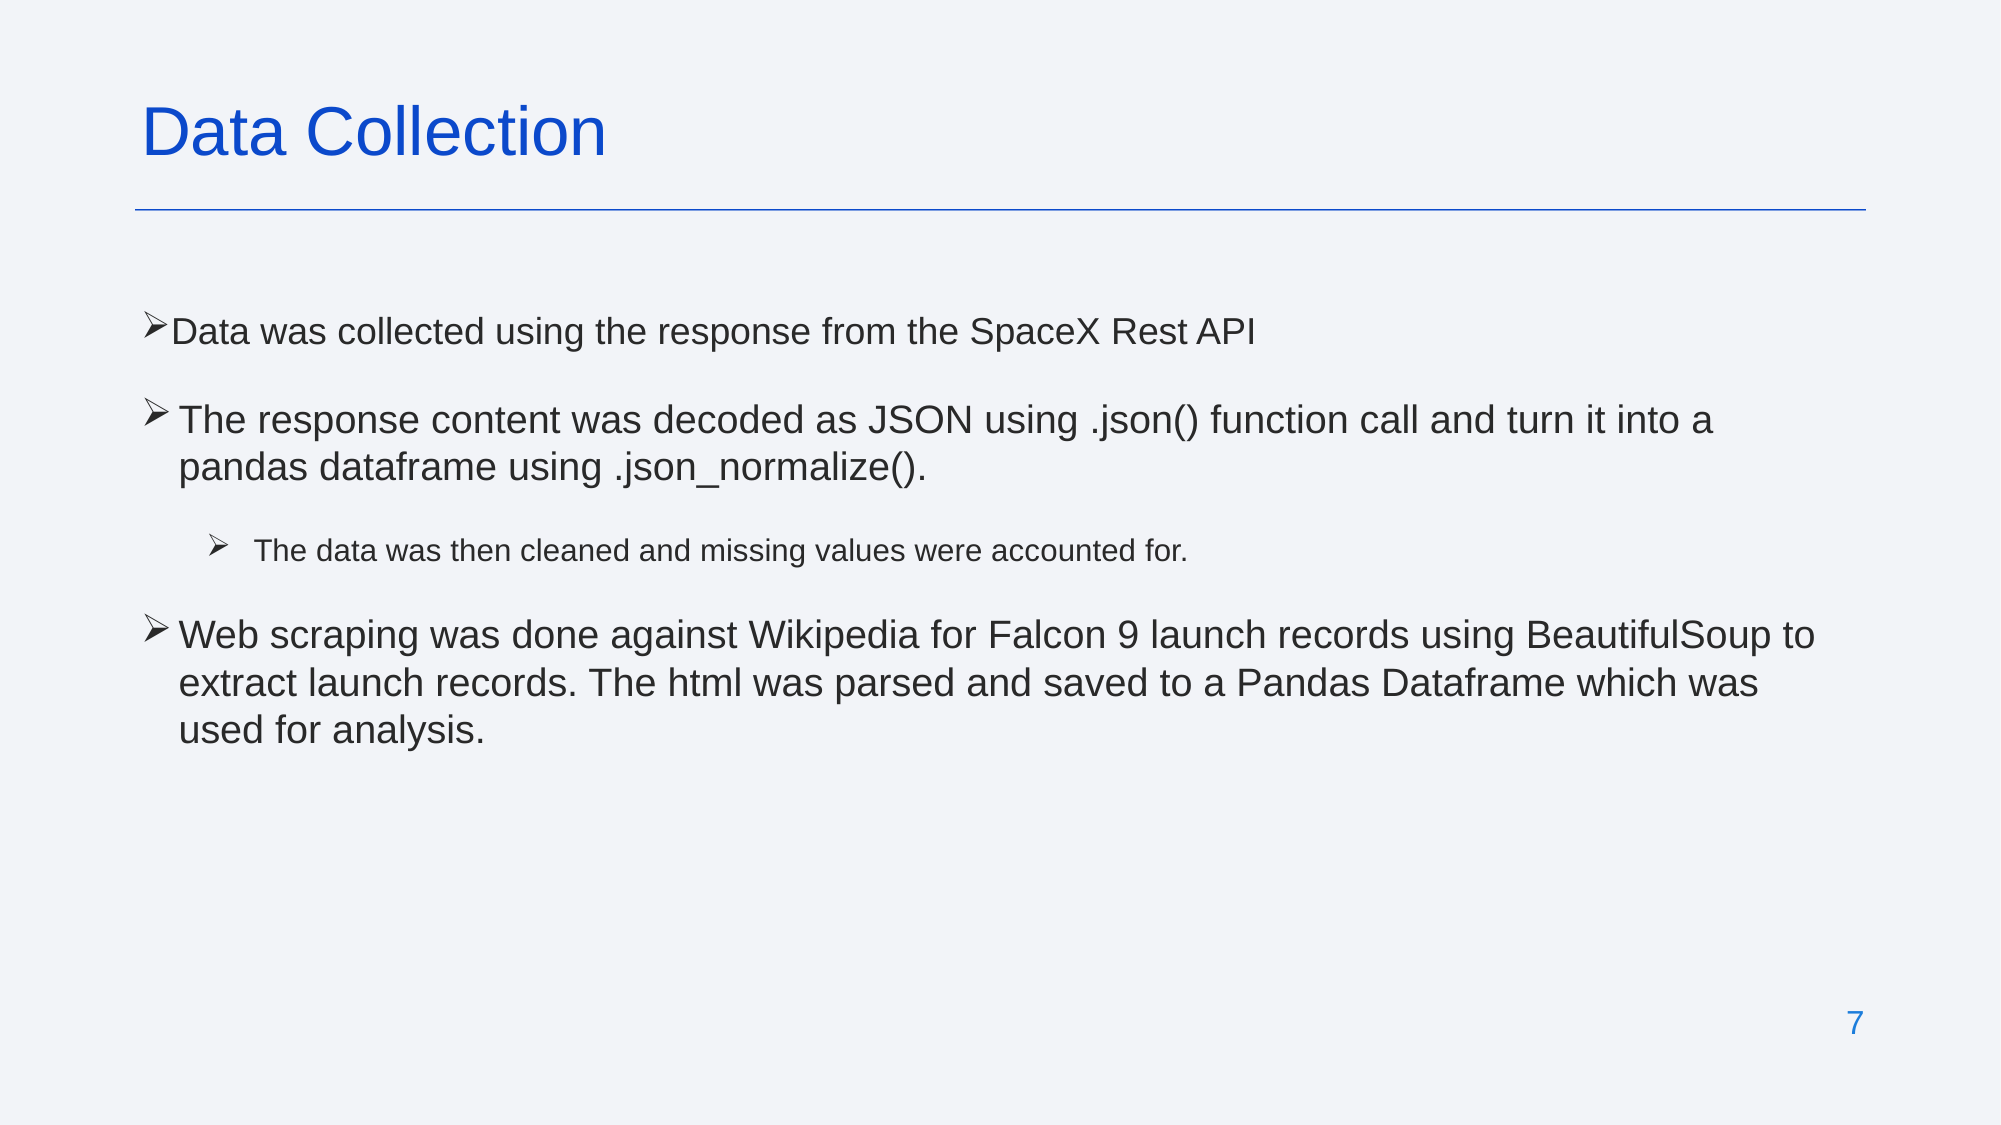

Data Collection
Data was collected using the response from the SpaceX Rest API
The response content was decoded as JSON using .json() function call and turn it into a pandas dataframe using .json_normalize().
The data was then cleaned and missing values were accounted for.
Web scraping was done against Wikipedia for Falcon 9 launch records using BeautifulSoup to extract launch records. The html was parsed and saved to a Pandas Dataframe which was used for analysis.

7